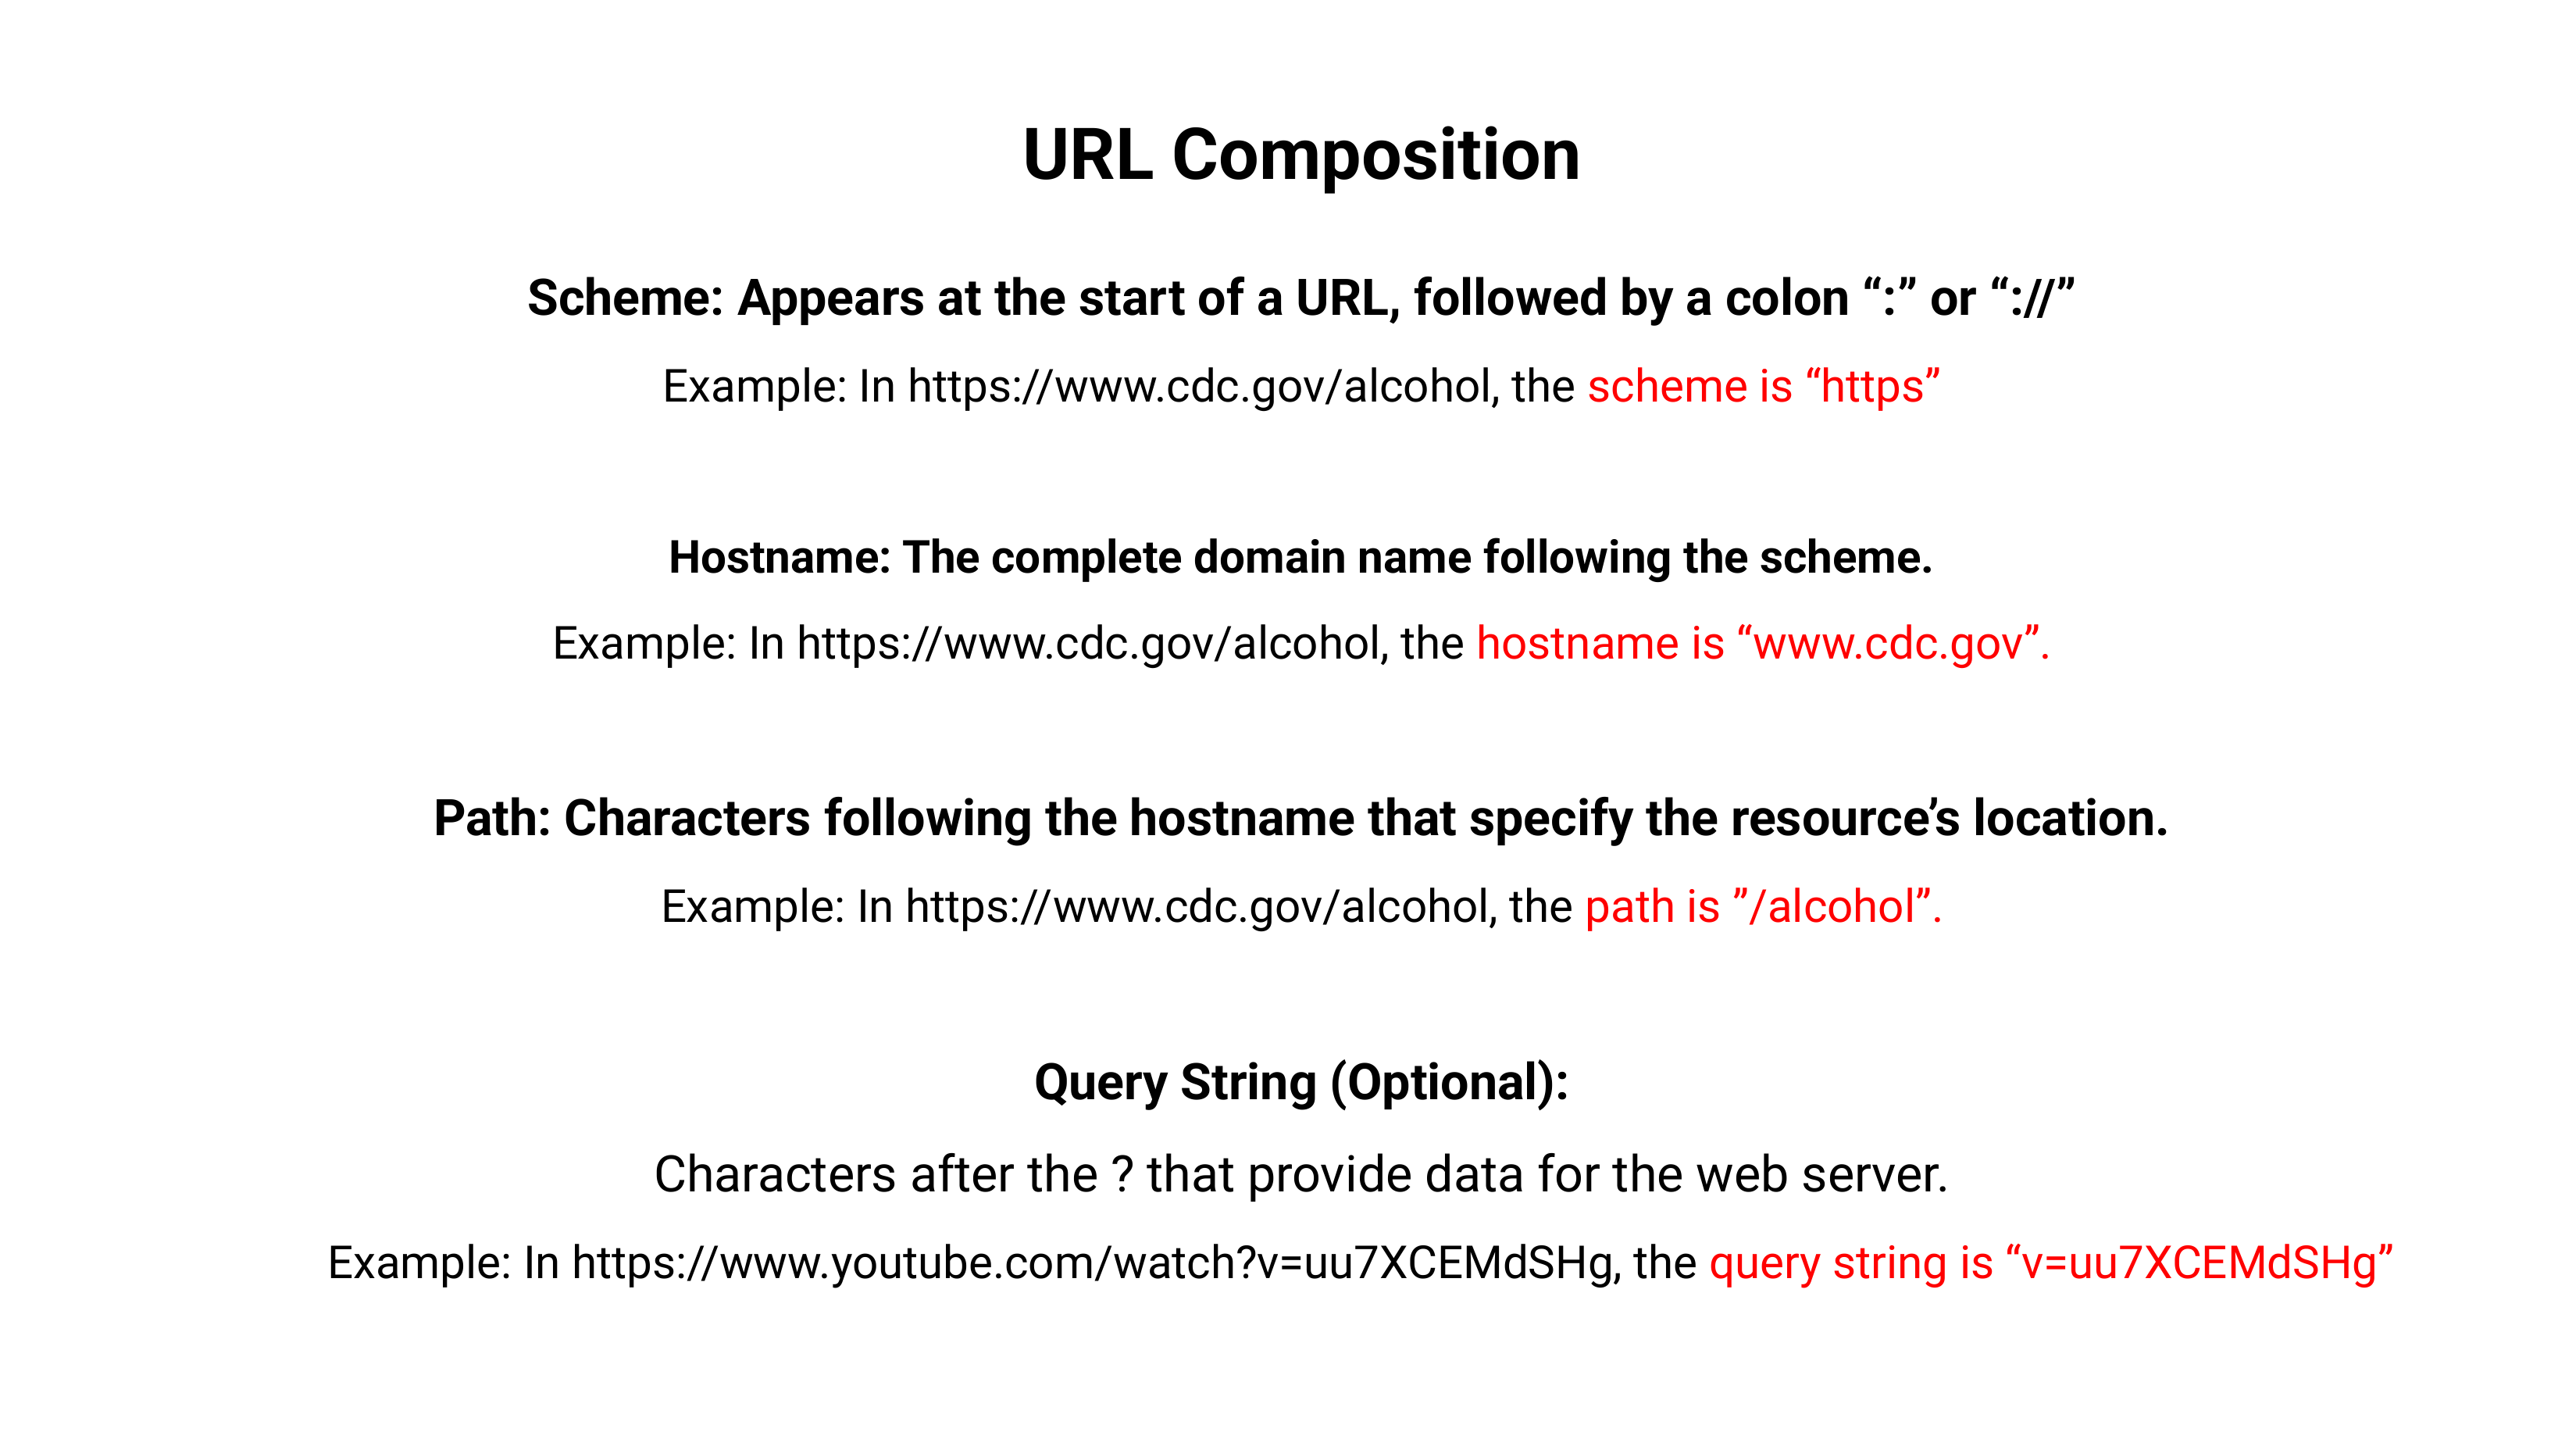

URL Composition
Scheme: Appears at the start of a URL, followed by a colon “:” or “://”
Example: In https://www.cdc.gov/alcohol, the scheme is “https”

Hostname: The complete domain name following the scheme.
Example: In https://www.cdc.gov/alcohol, the hostname is “www.cdc.gov”.

Path: Characters following the hostname that specify the resource’s location.
Example: In https://www.cdc.gov/alcohol, the path is ”/alcohol”.

Query String (Optional):
Characters after the ? that provide data for the web server.
	Example: In https://www.youtube.com/watch?v=uu7XCEMdSHg, the query string is “v=uu7XCEMdSHg”